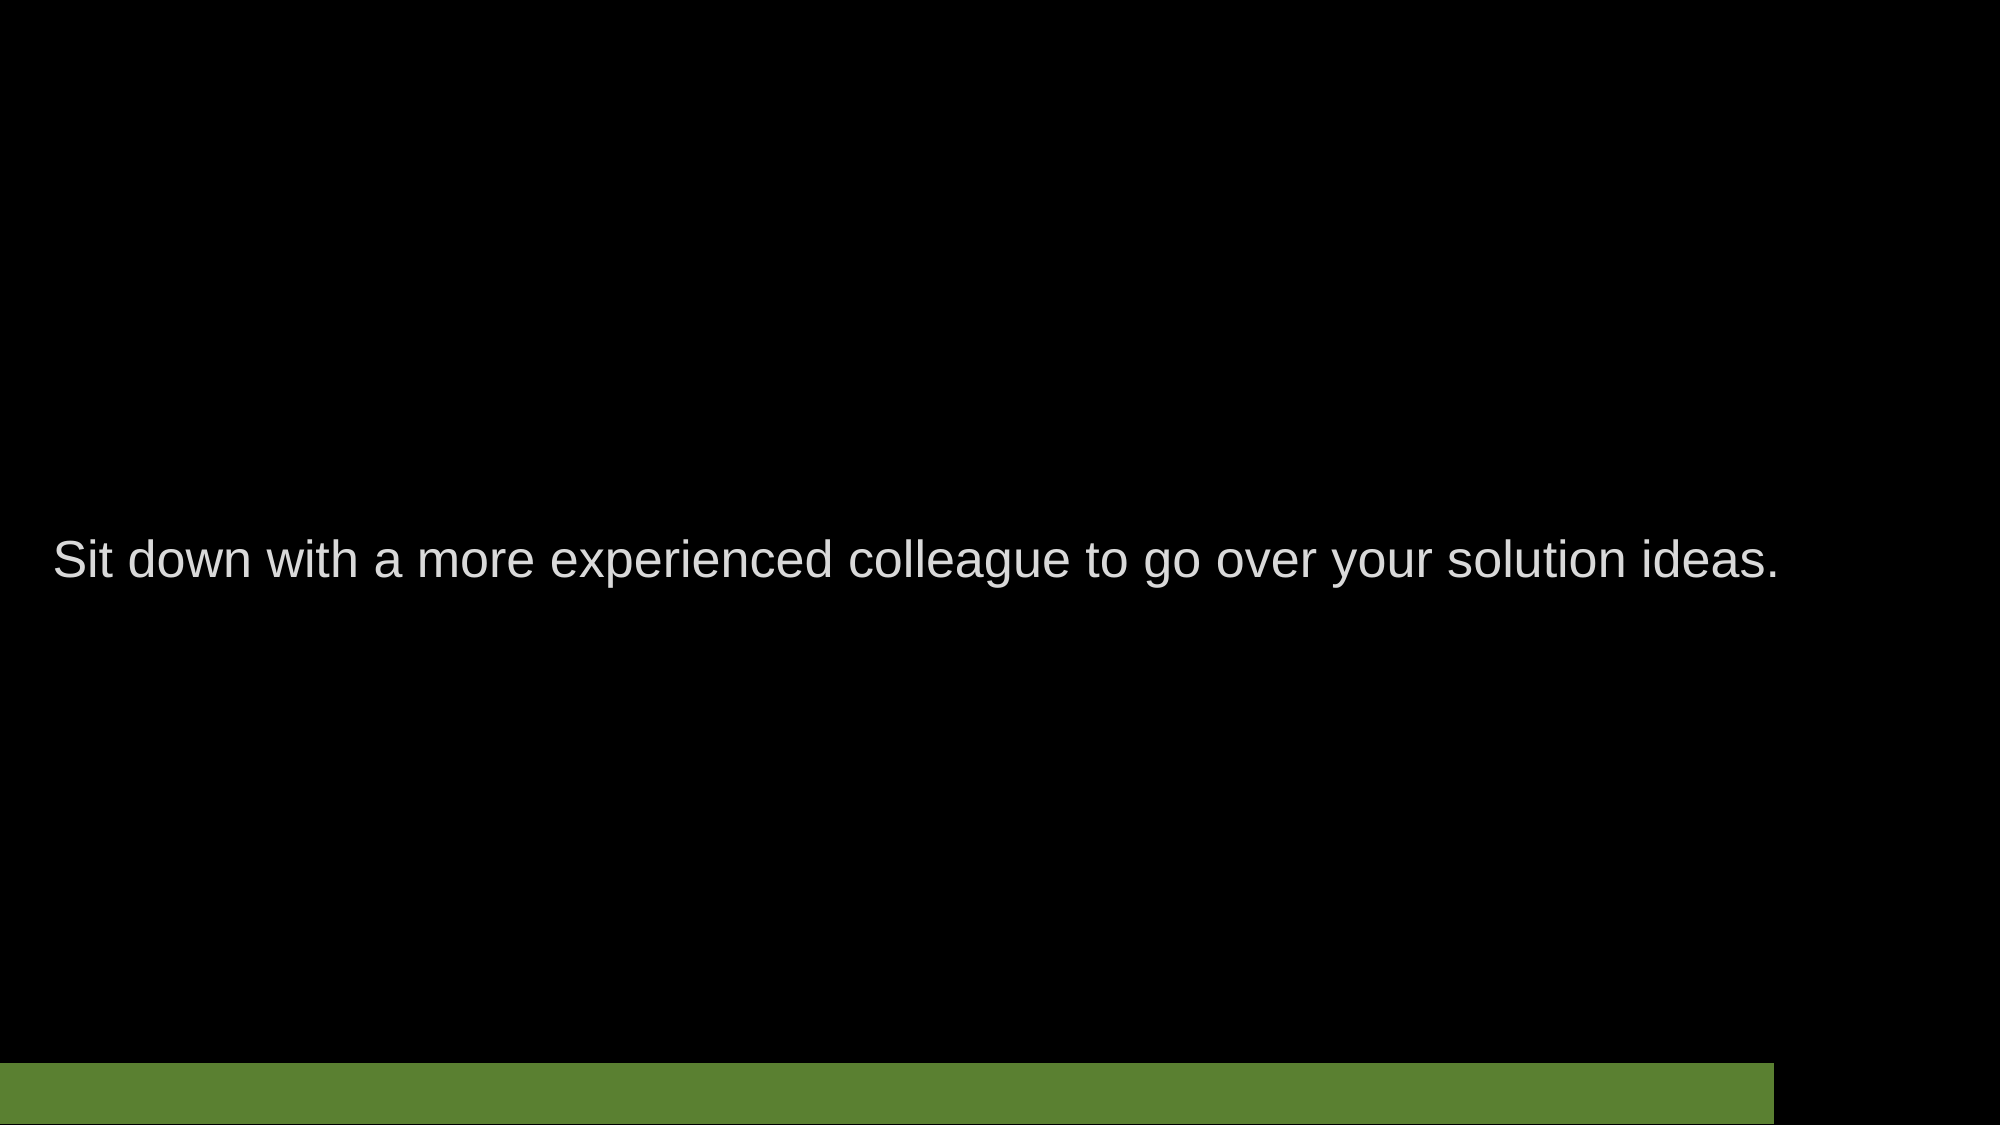

Sit down with a more experienced colleague to go over your solution ideas.